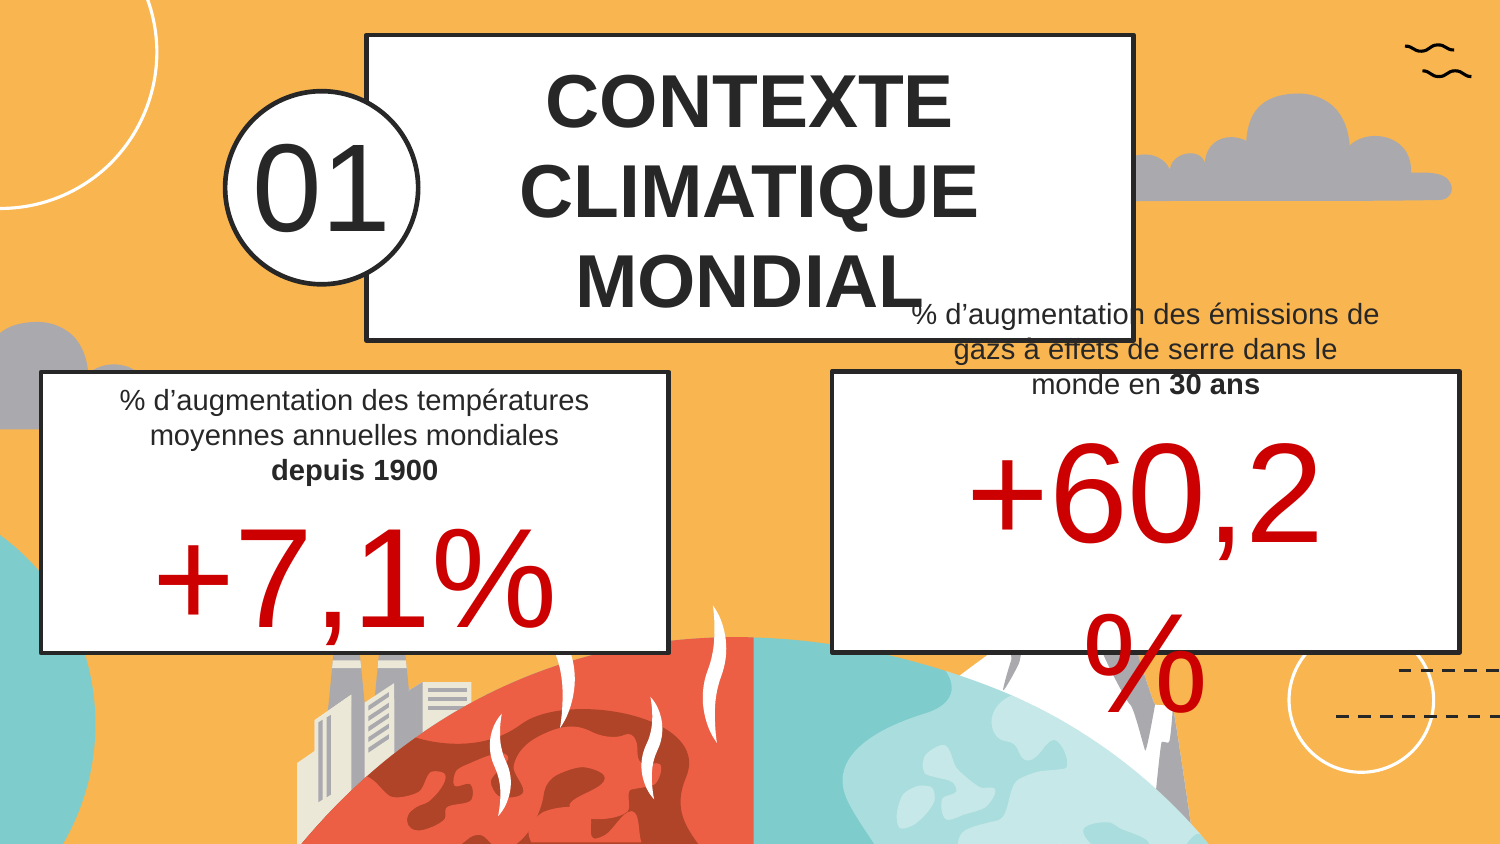

# CONTEXTE CLIMATIQUE MONDIAL

01

% d’augmentation des émissions de gazs à effets de serre dans le monde en 30 ans
+60,2%

% d’augmentation des températures moyennes annuelles mondiales depuis 1900
+7,1%